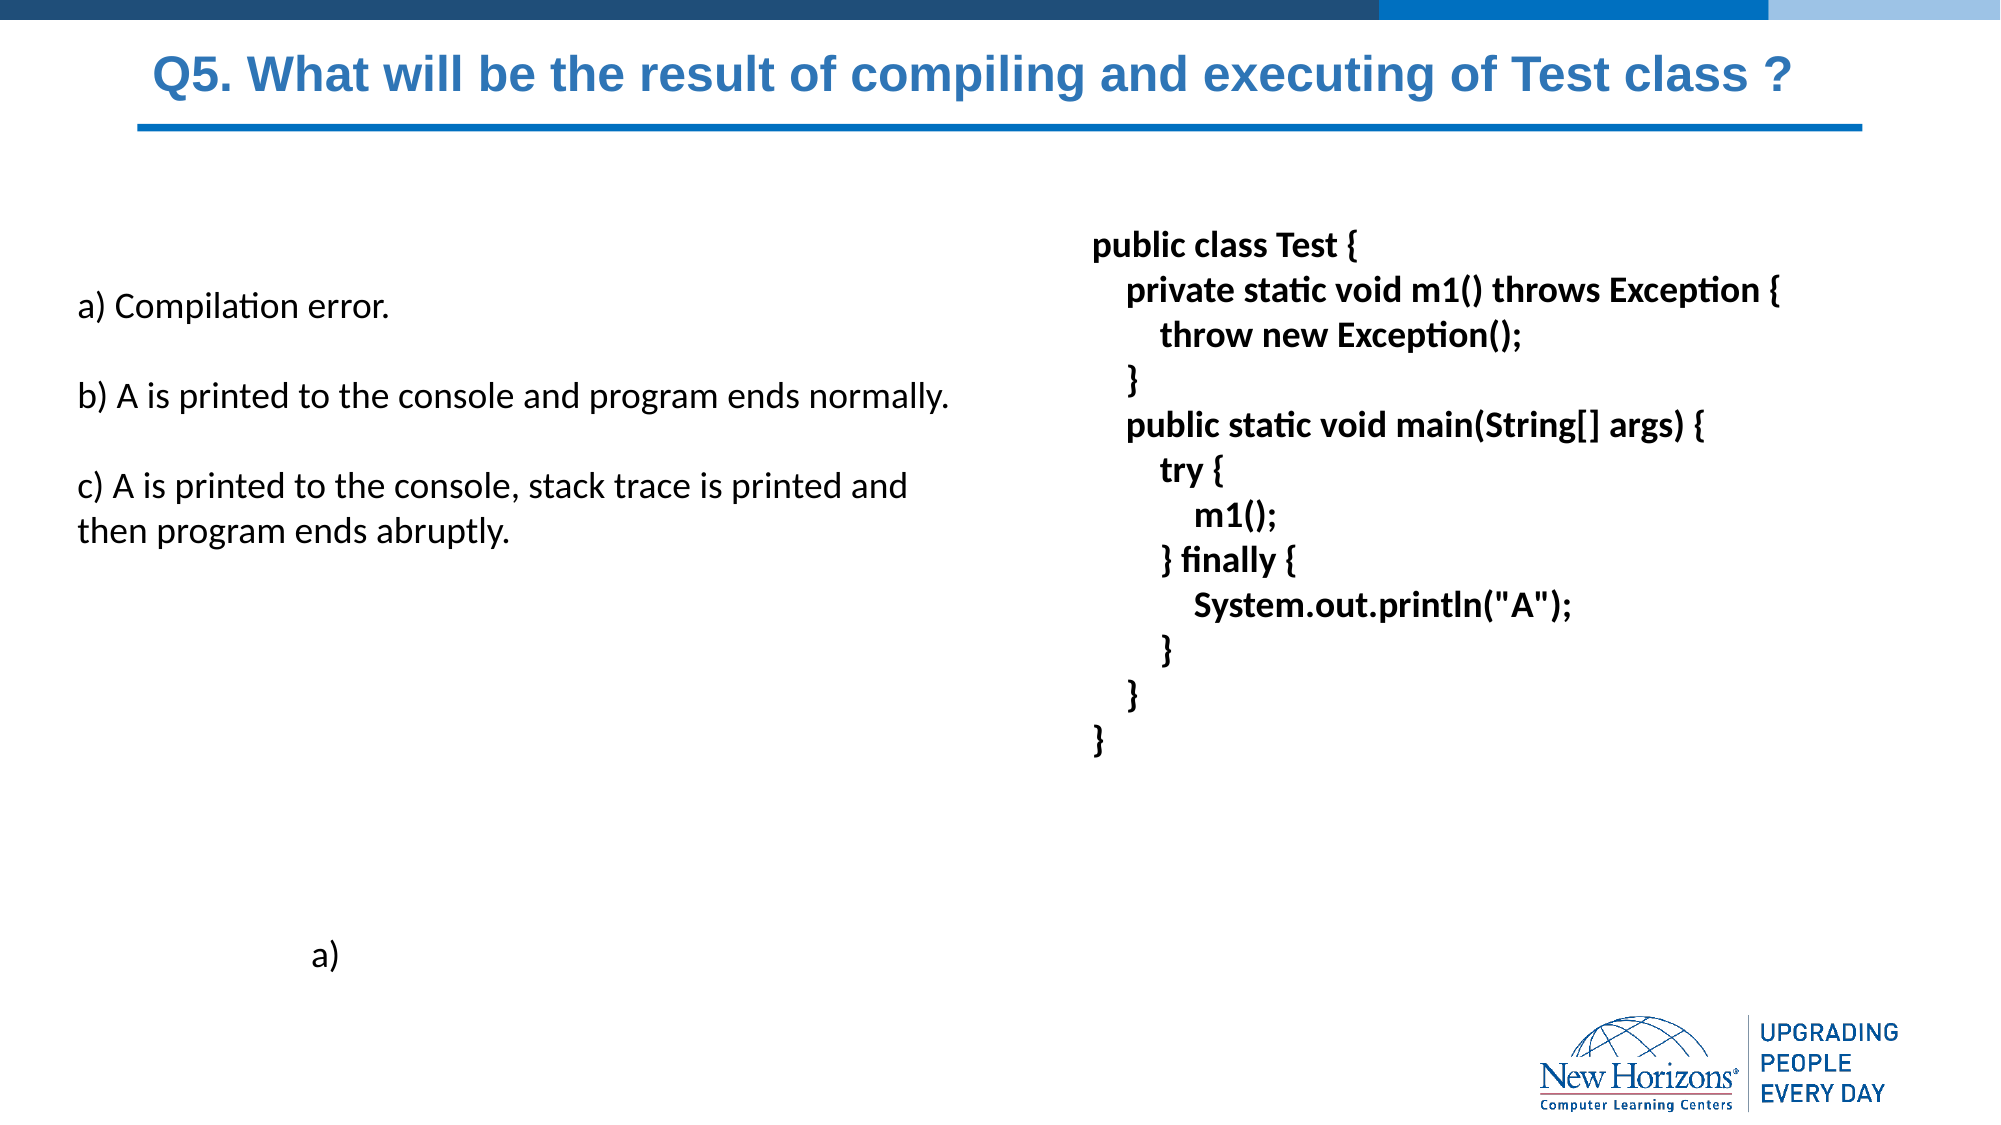

# Q5. What will be the result of compiling and executing of Test class ?
​
a) Compilation error.
​
b) A is printed to the console and program ends normally.
​
c) A is printed to the console, stack trace is printed and then program ends abruptly.

public class Test {
    private static void m1() throws Exception {
        throw new Exception();
    }
    public static void main(String[] args) {
        try {
            m1();
        } finally {
            System.out.println("A");
        }
    }
}

a)